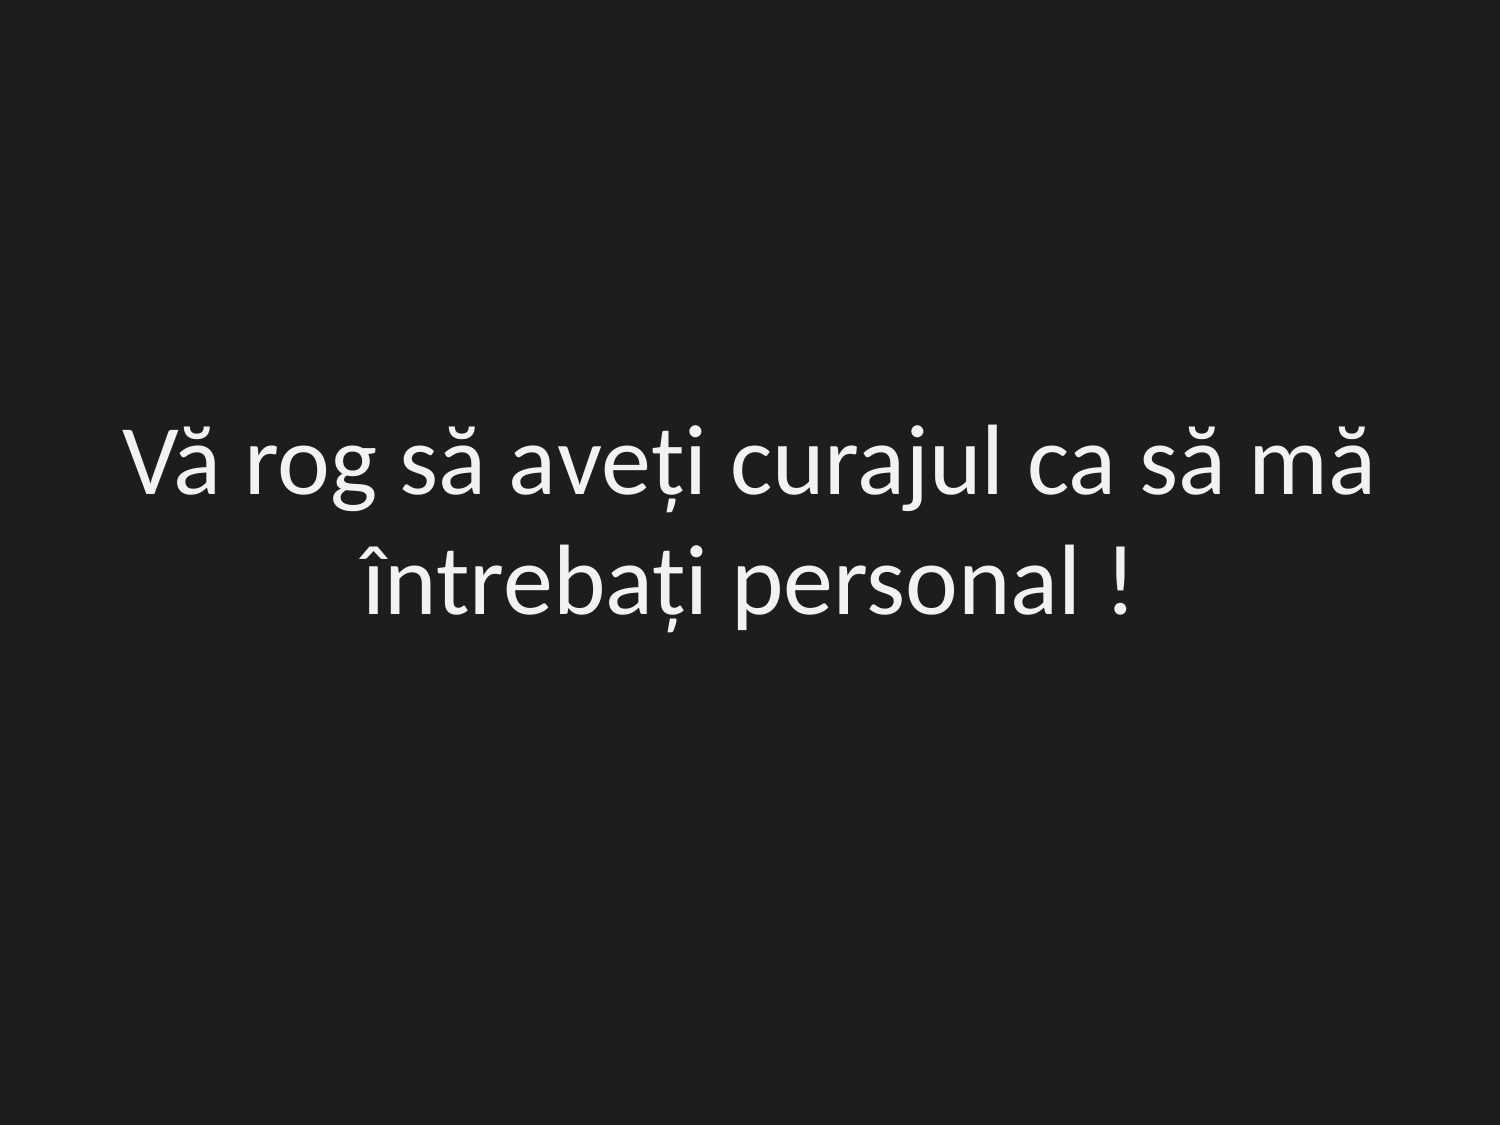

Vă rog să aveți curajul ca să mă întrebați personal !